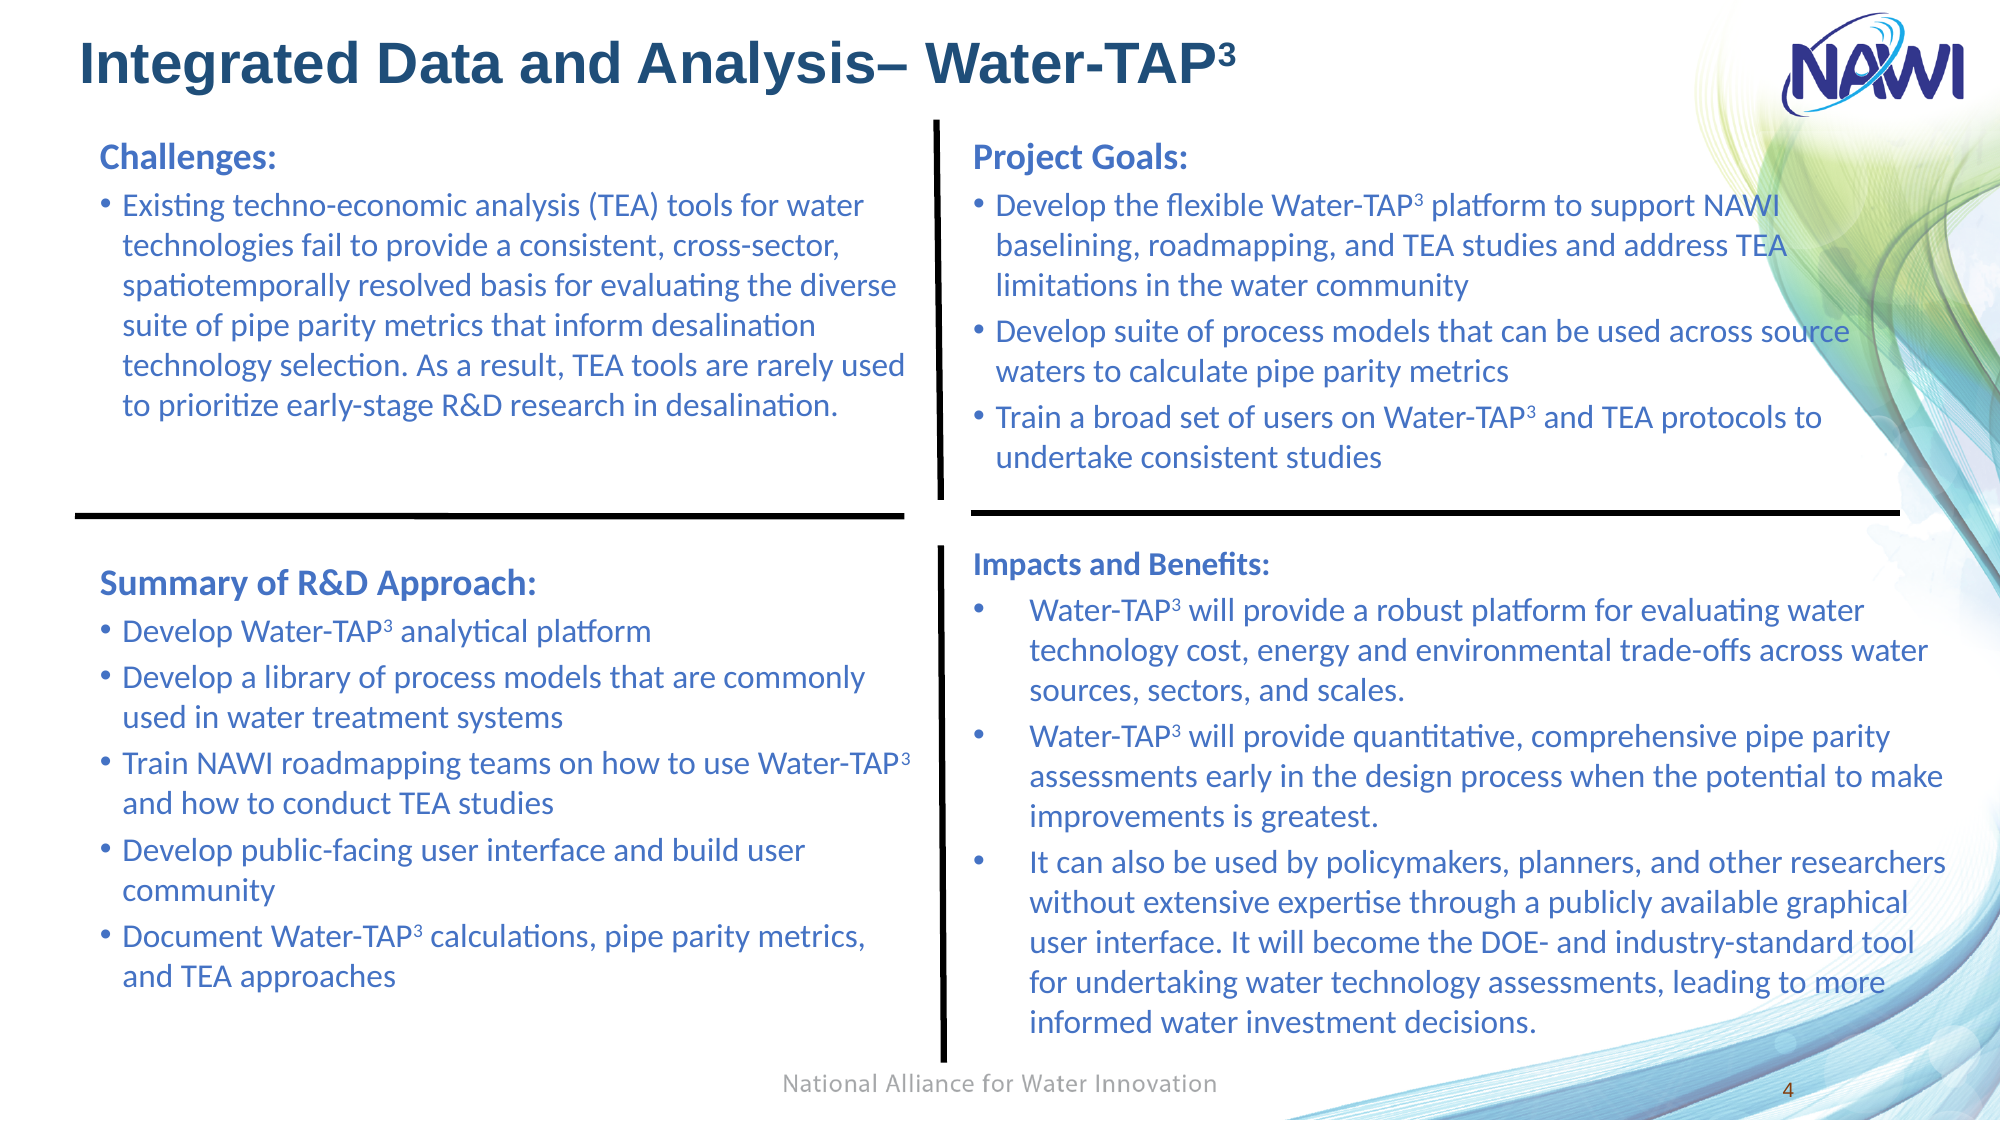

Integrated Data and Analysis– Water-TAP3
Project Goals:
Develop the flexible Water-TAP3 platform to support NAWI baselining, roadmapping, and TEA studies and address TEA limitations in the water community
Develop suite of process models that can be used across source waters to calculate pipe parity metrics
Train a broad set of users on Water-TAP3 and TEA protocols to undertake consistent studies

Challenges:
Existing techno-economic analysis (TEA) tools for water technologies fail to provide a consistent, cross-sector, spatiotemporally resolved basis for evaluating the diverse suite of pipe parity metrics that inform desalination technology selection. As a result, TEA tools are rarely used to prioritize early-stage R&D research in desalination.

Impacts and Benefits:
Water-TAP3 will provide a robust platform for evaluating water technology cost, energy and environmental trade-offs across water sources, sectors, and scales.
Water-TAP3 will provide quantitative, comprehensive pipe parity assessments early in the design process when the potential to make improvements is greatest.
It can also be used by policymakers, planners, and other researchers without extensive expertise through a publicly available graphical user interface. It will become the DOE- and industry-standard tool for undertaking water technology assessments, leading to more informed water investment decisions.
Summary of R&D Approach:
Develop Water-TAP3 analytical platform
Develop a library of process models that are commonly used in water treatment systems
Train NAWI roadmapping teams on how to use Water-TAP3 and how to conduct TEA studies
Develop public-facing user interface and build user community
Document Water-TAP3 calculations, pipe parity metrics, and TEA approaches
4